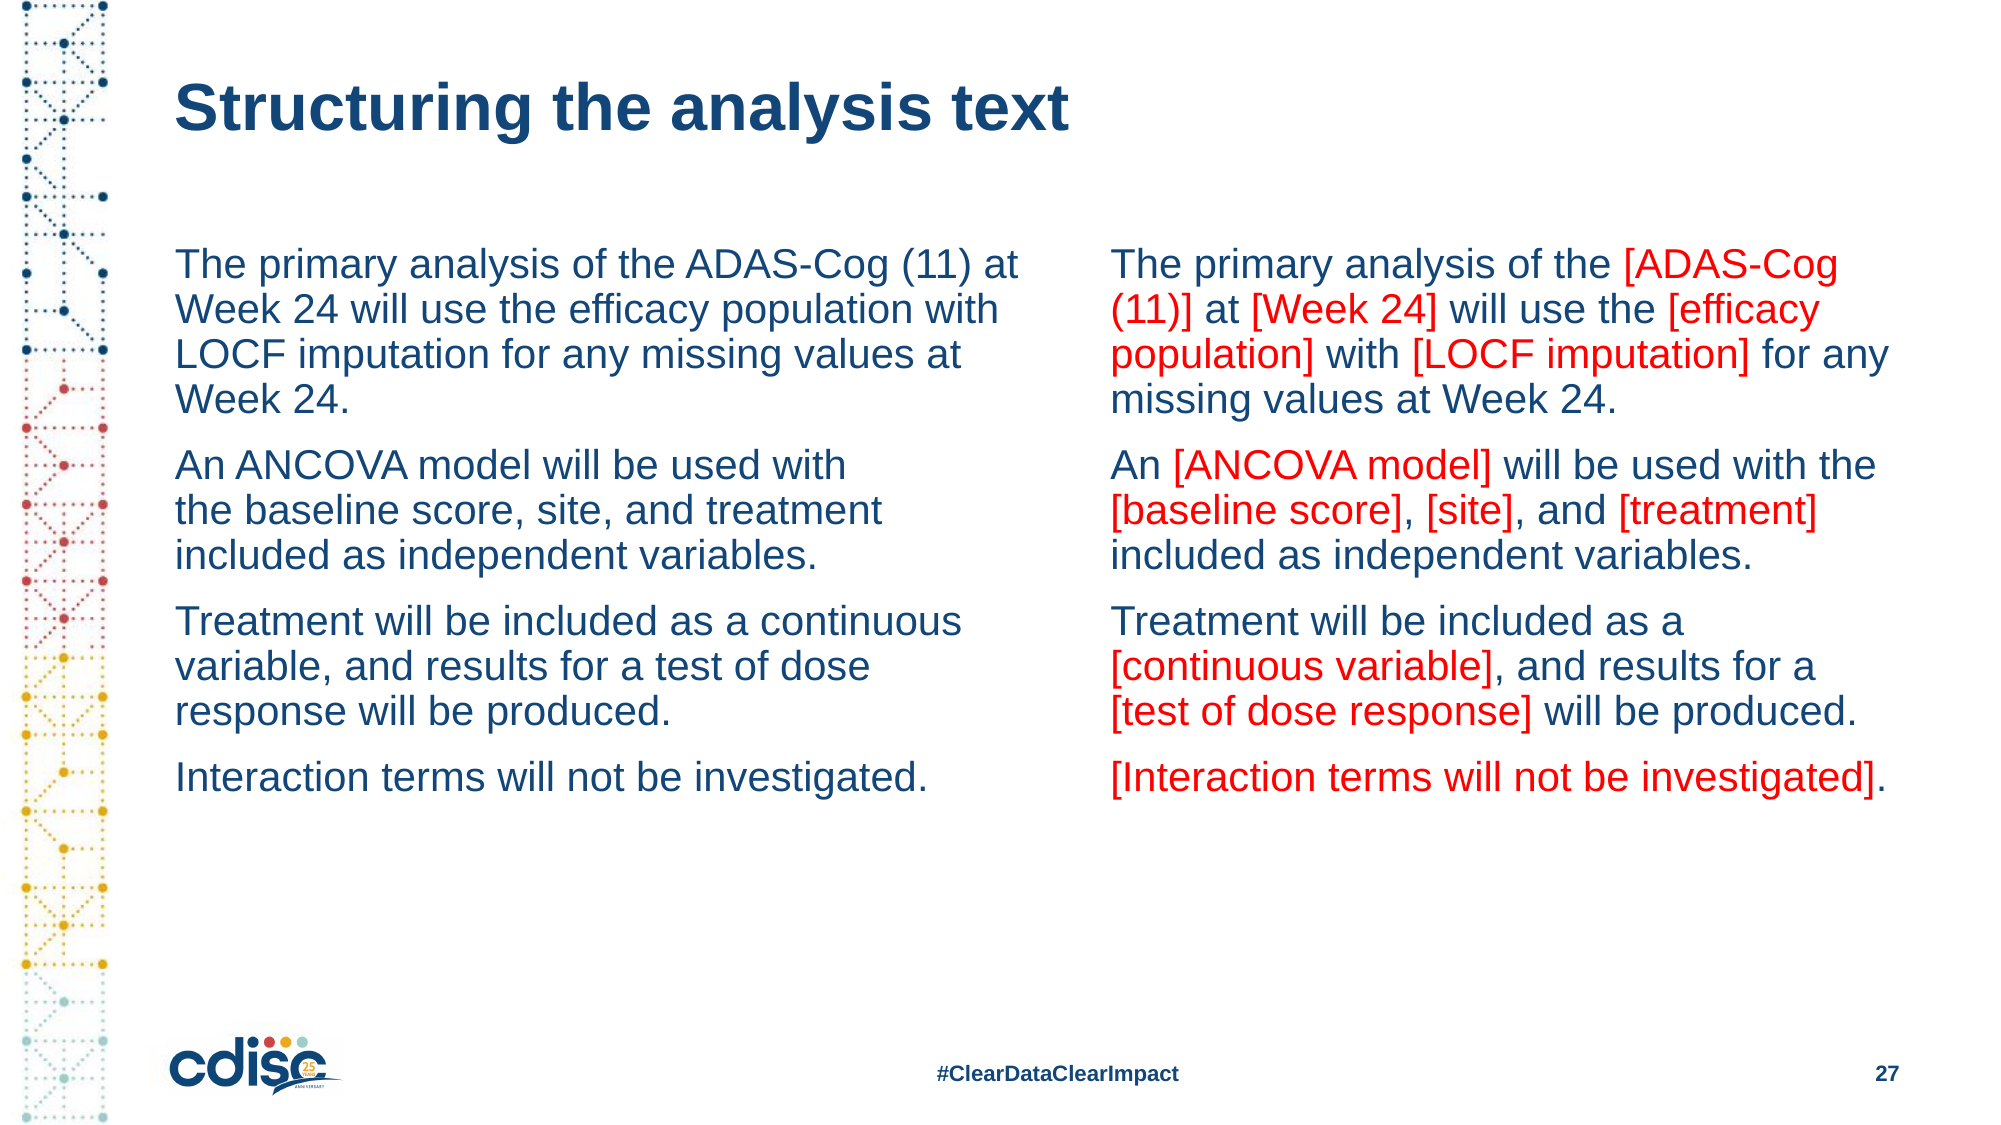

# Structuring the analysis text
The primary analysis of the ADAS-Cog (11) at Week 24 will use the efficacy population with LOCF imputation for any missing values at Week 24.
An ANCOVA model will be used with the baseline score, site, and treatment included as independent variables.
Treatment will be included as a continuous variable, and results for a test of dose response will be produced.
Interaction terms will not be investigated.
The primary analysis of the [ADAS-Cog (11)] at [Week 24] will use the [efficacy population] with [LOCF imputation] for any missing values at Week 24.
An [ANCOVA model] will be used with the [baseline score], [site], and [treatment] included as independent variables.
Treatment will be included as a [continuous variable], and results for a [test of dose response] will be produced.
[Interaction terms will not be investigated].
#ClearDataClearImpact
27